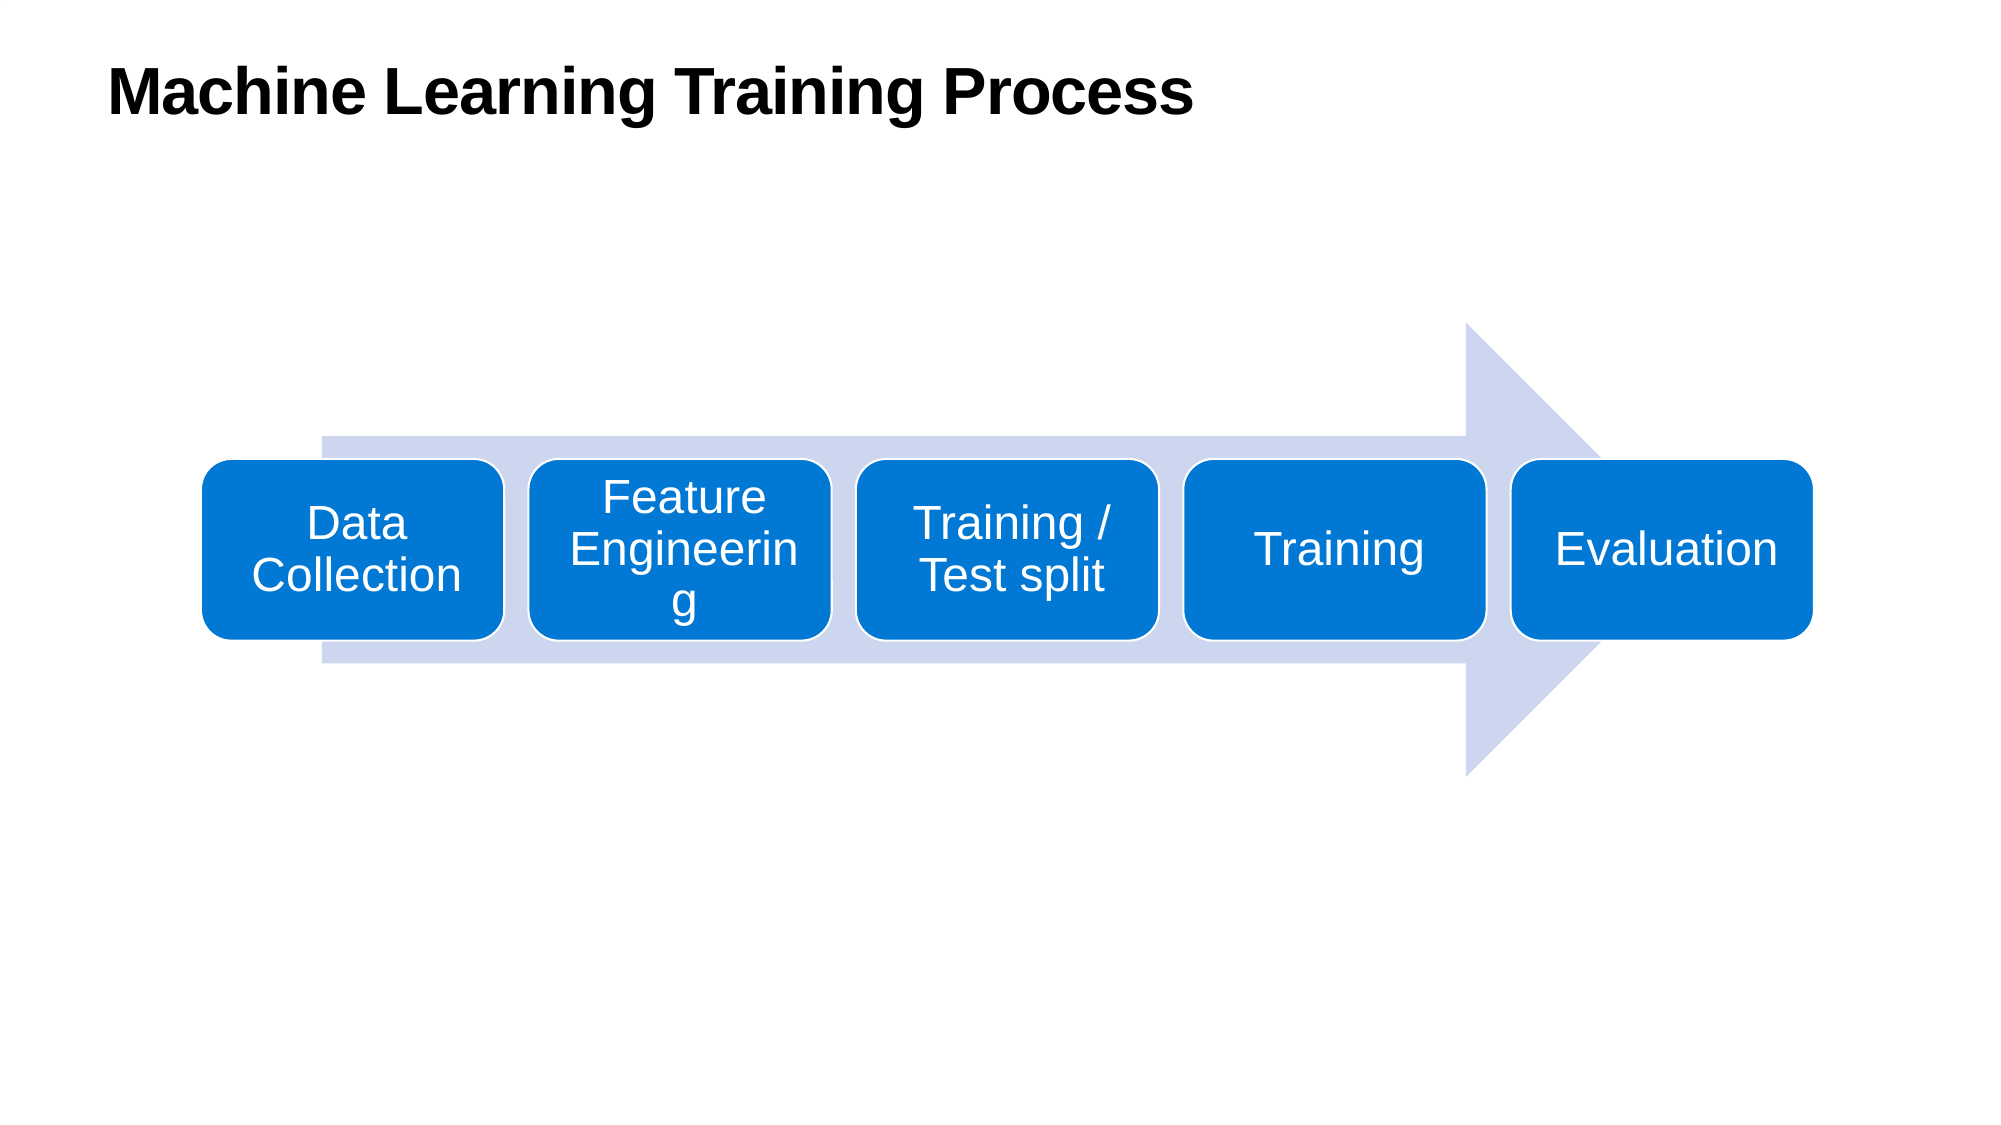

# Machine Learning Training Process
Data Collection
Feature Engineering
Training / Test split
Training
Evaluation